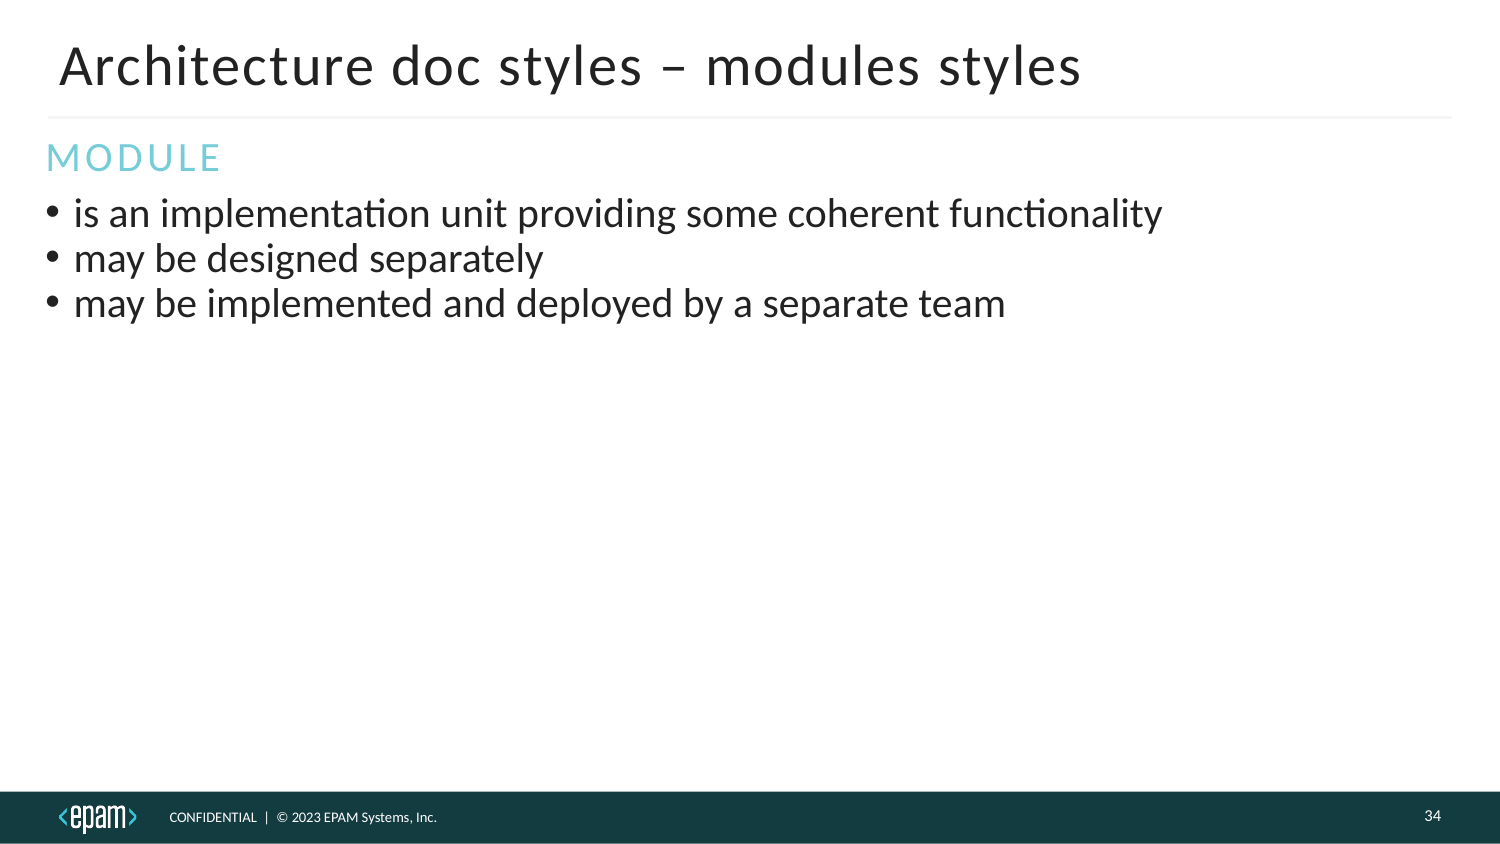

# Architecture doc styles – modules styles
module
is an implementation unit providing some coherent functionality
may be designed separately
may be implemented and deployed by a separate team
34